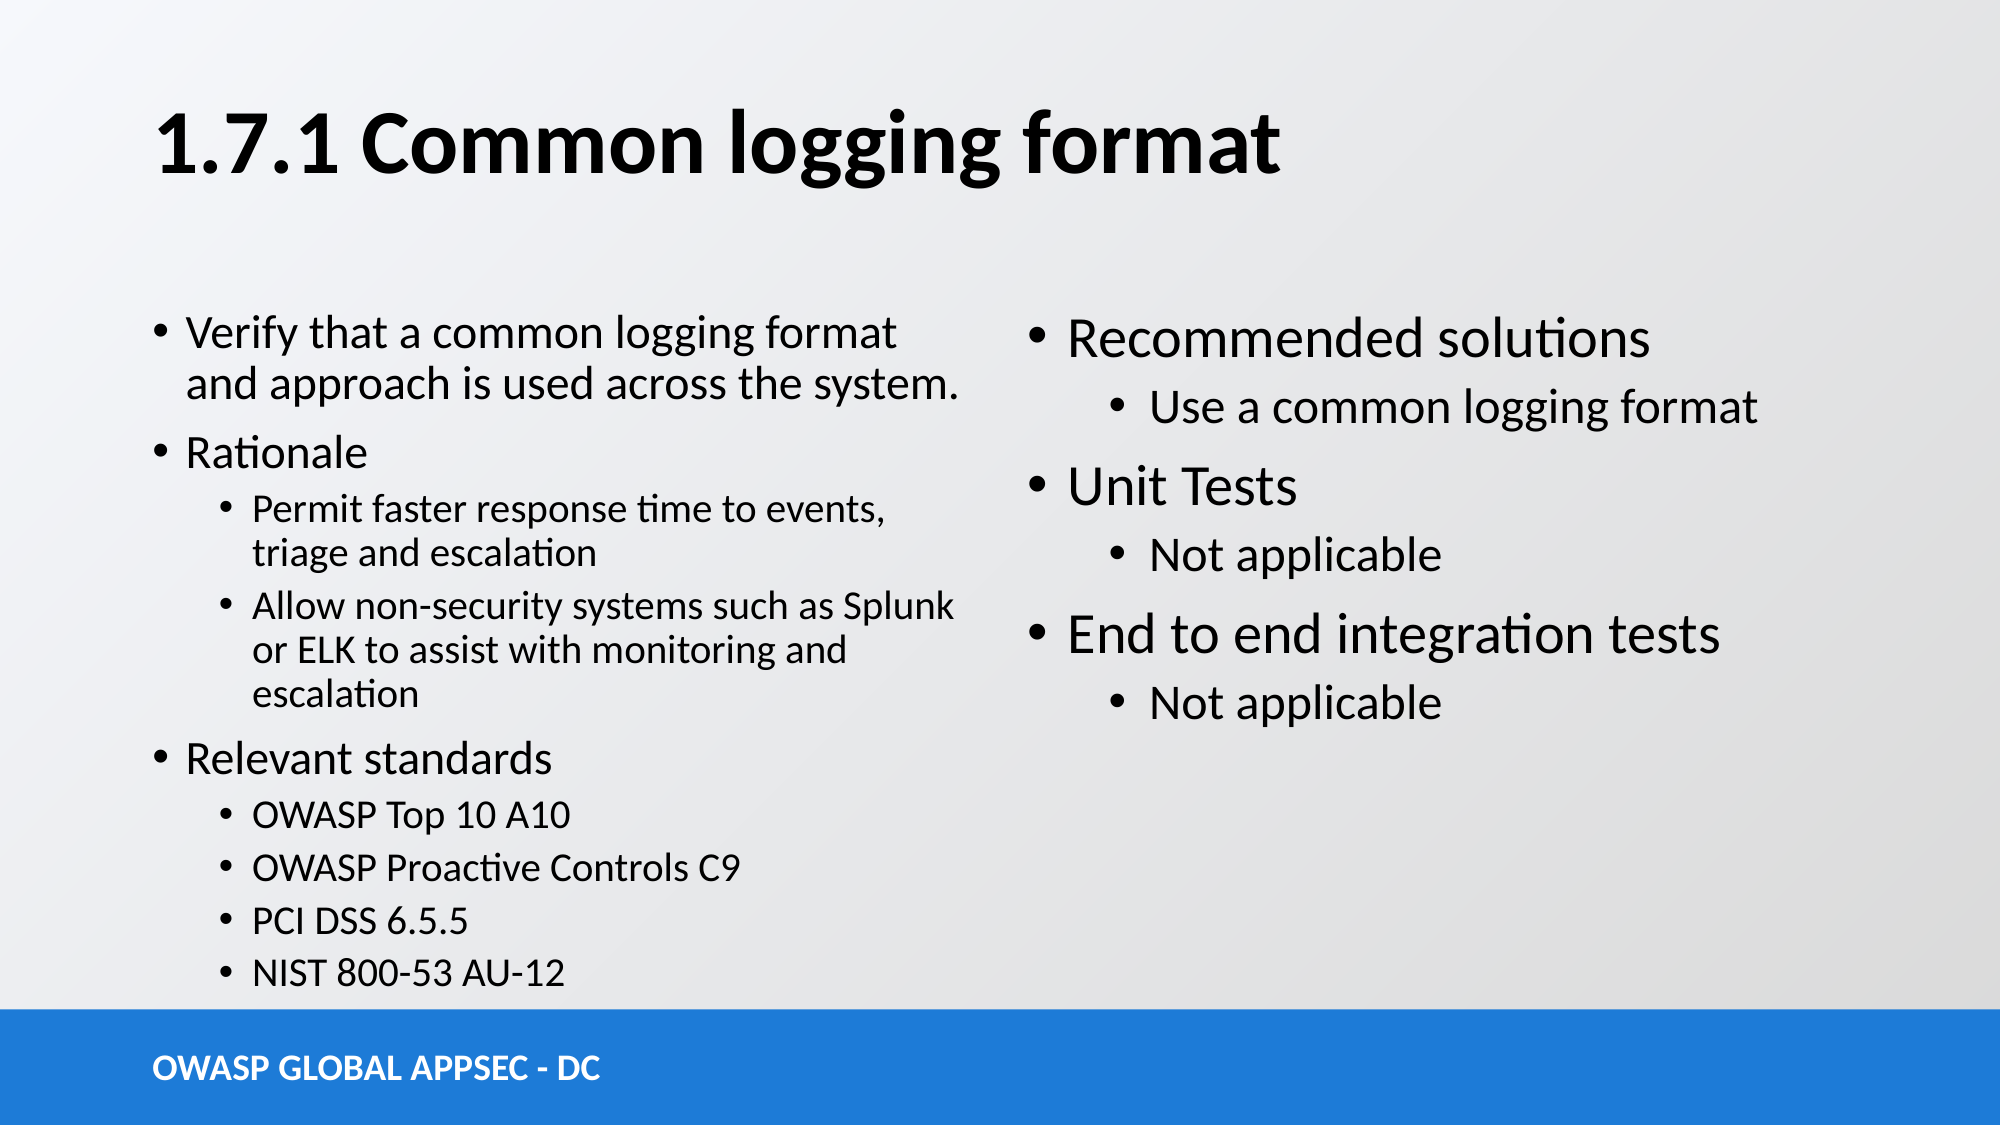

# 1.7.1 Common logging format
Verify that a common logging format and approach is used across the system.
Rationale
Permit faster response time to events, triage and escalation
Allow non-security systems such as Splunk or ELK to assist with monitoring and escalation
Relevant standards
OWASP Top 10 A10
OWASP Proactive Controls C9
PCI DSS 6.5.5
NIST 800-53 AU-12

Recommended solutions
Use a common logging format
Unit Tests
Not applicable
End to end integration tests
Not applicable